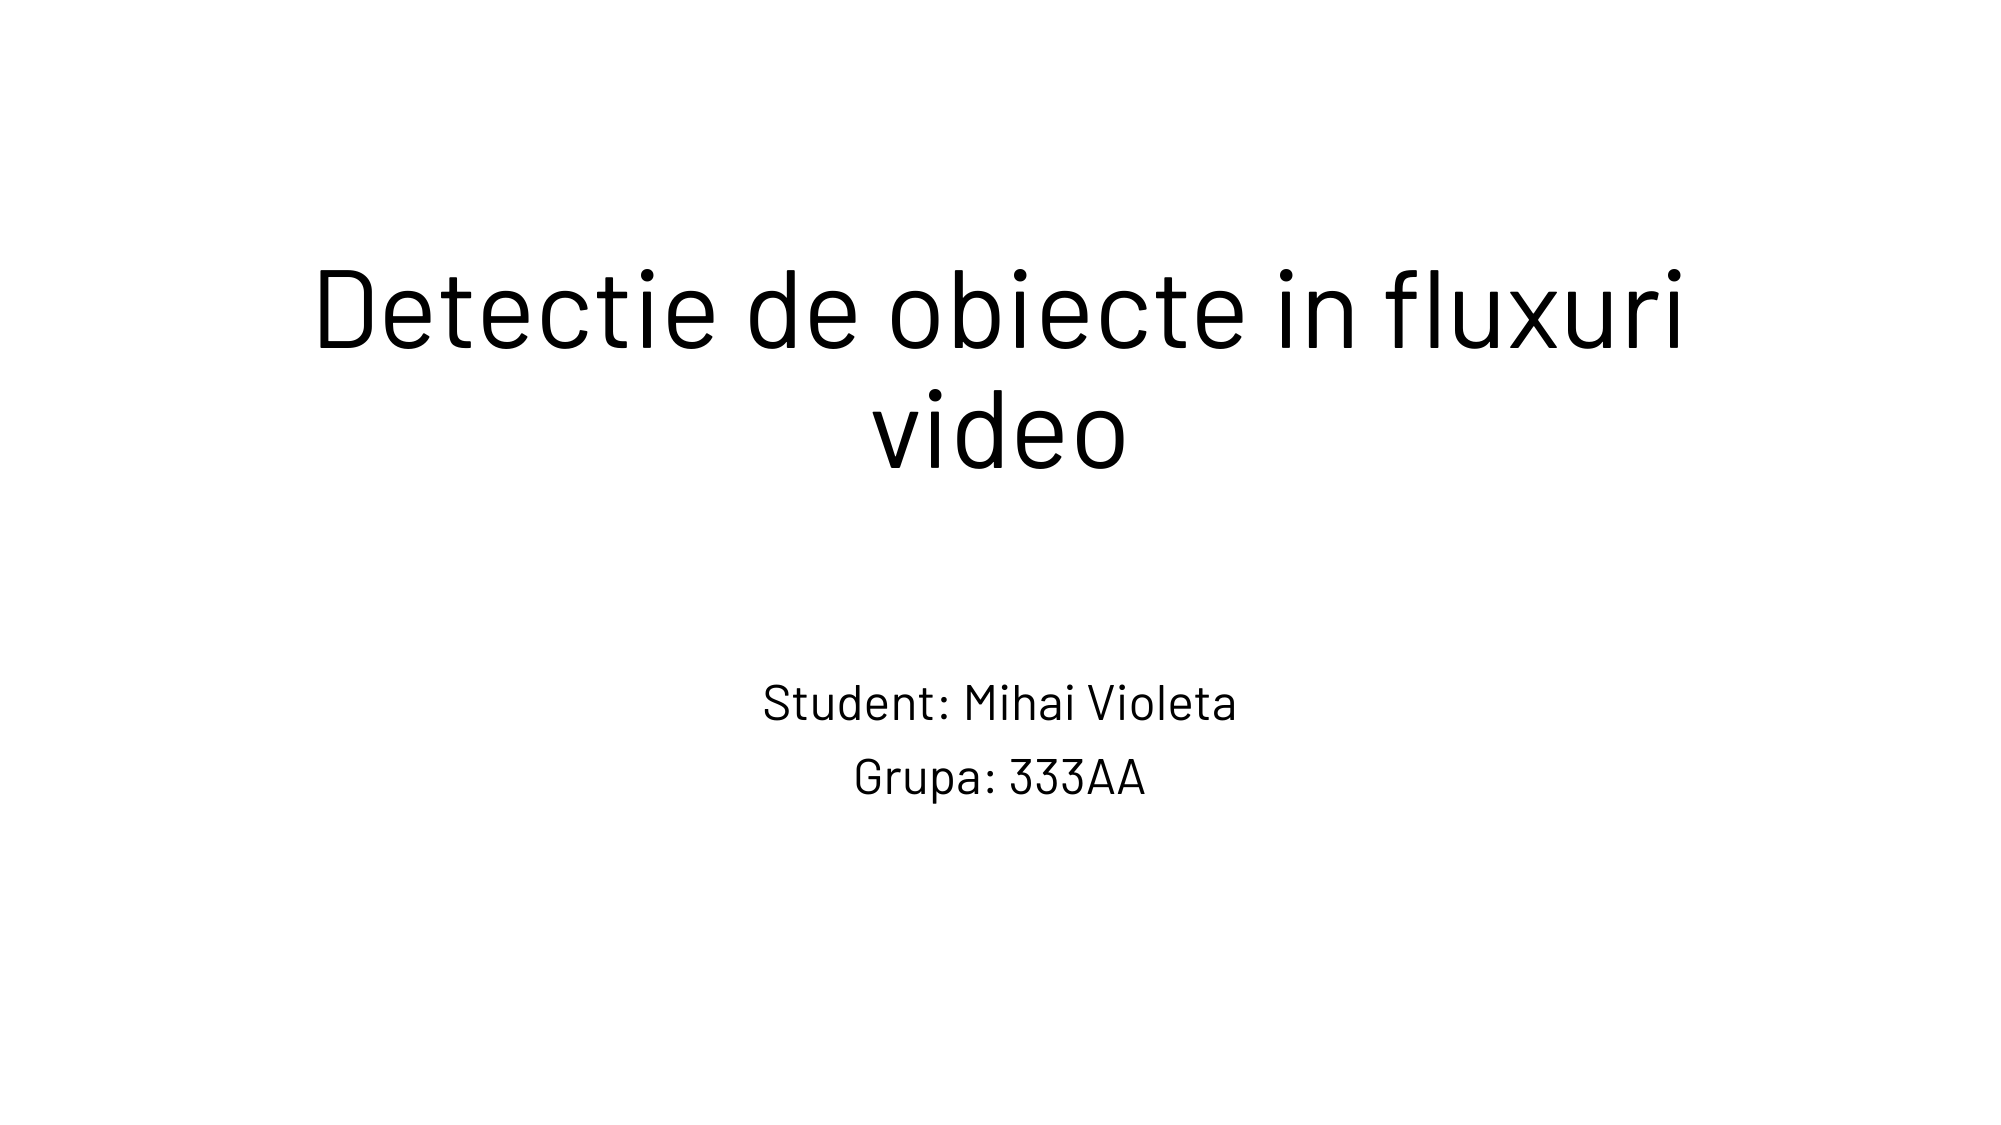

# Detectie de obiecte in fluxuri video
Student: Mihai Violeta
Grupa: 333AA